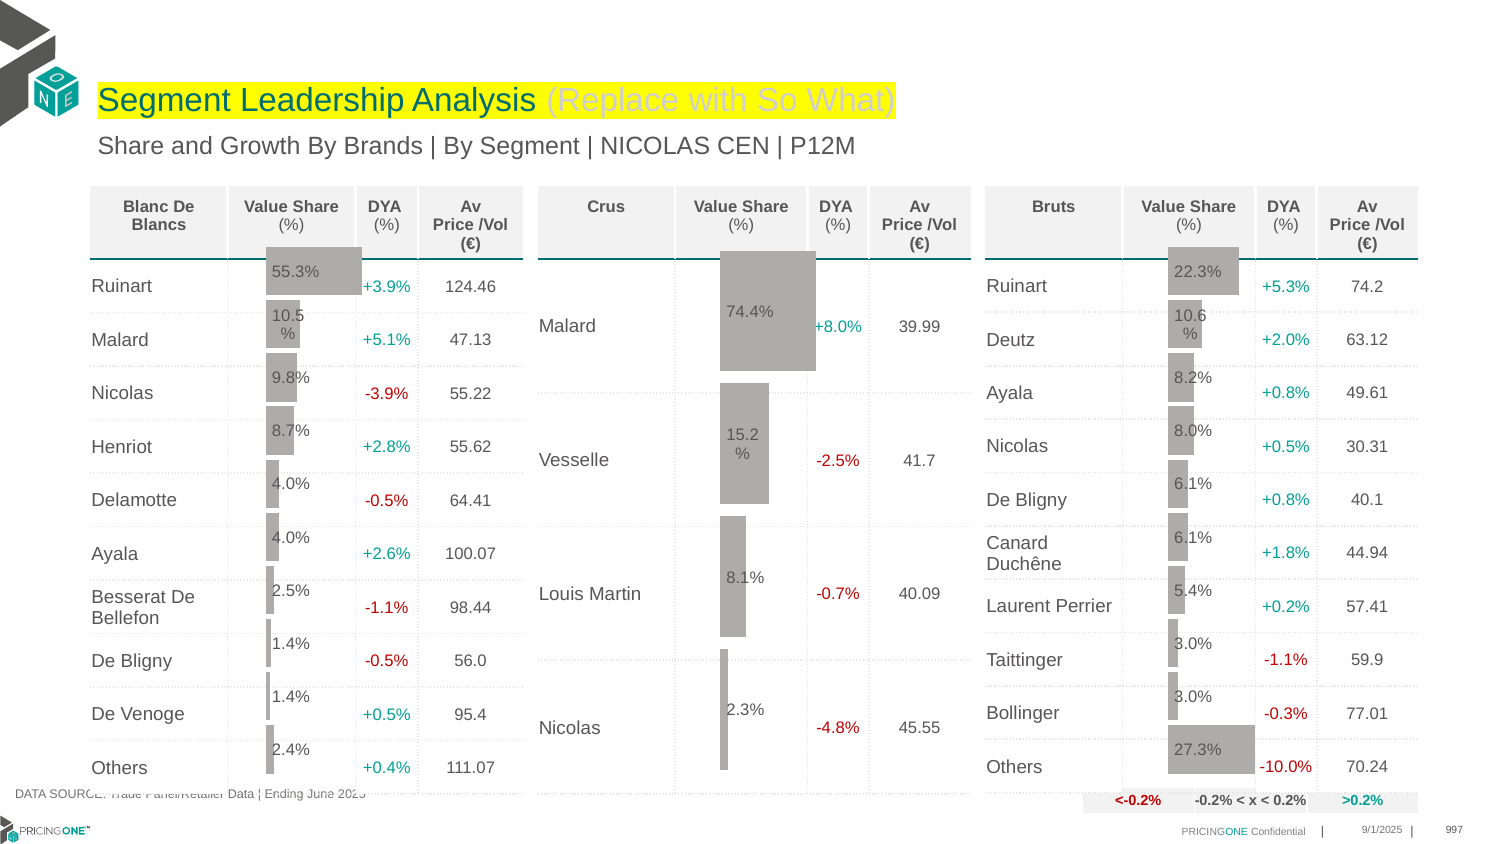

# Segment Leadership Analysis (Replace with So What)
Share and Growth By Brands | By Segment | NICOLAS CEN | P12M
| Crus | Value Share (%) | DYA (%) | Av Price /Vol (€) |
| --- | --- | --- | --- |
| Malard |  | +8.0% | 39.99 |
| Vesselle |  | -2.5% | 41.7 |
| Louis Martin |  | -0.7% | 40.09 |
| Nicolas |  | -4.8% | 45.55 |
| Blanc De Blancs | Value Share (%) | DYA (%) | Av Price /Vol (€) |
| --- | --- | --- | --- |
| Ruinart |  | +3.9% | 124.46 |
| Malard |  | +5.1% | 47.13 |
| Nicolas |  | -3.9% | 55.22 |
| Henriot |  | +2.8% | 55.62 |
| Delamotte |  | -0.5% | 64.41 |
| Ayala |  | +2.6% | 100.07 |
| Besserat De Bellefon |  | -1.1% | 98.44 |
| De Bligny |  | -0.5% | 56.0 |
| De Venoge |  | +0.5% | 95.4 |
| Others |  | +0.4% | 111.07 |
| Bruts | Value Share (%) | DYA (%) | Av Price /Vol (€) |
| --- | --- | --- | --- |
| Ruinart |  | +5.3% | 74.2 |
| Deutz |  | +2.0% | 63.12 |
| Ayala |  | +0.8% | 49.61 |
| Nicolas |  | +0.5% | 30.31 |
| De Bligny |  | +0.8% | 40.1 |
| Canard Duchêne |  | +1.8% | 44.94 |
| Laurent Perrier |  | +0.2% | 57.41 |
| Taittinger |  | -1.1% | 59.9 |
| Bollinger |  | -0.3% | 77.01 |
| Others |  | -10.0% | 70.24 |

### Chart

| Category | Blanc De Blancs | NICOLAS CEN |
|---|---|
|  | 0.5532246192174849 |

### Chart

| Category | Crus | NICOLAS CEN |
|---|---|
|  | 0.7435237837349942 |

### Chart

| Category | Bruts | NICOLAS CEN |
|---|---|
|  | 0.22282724191149061 |
DATA SOURCE: Trade Panel/Retailer Data | Ending June 2025
| <-0.2% | -0.2% < x < 0.2% | >0.2% |
| --- | --- | --- |

9/1/2025
997